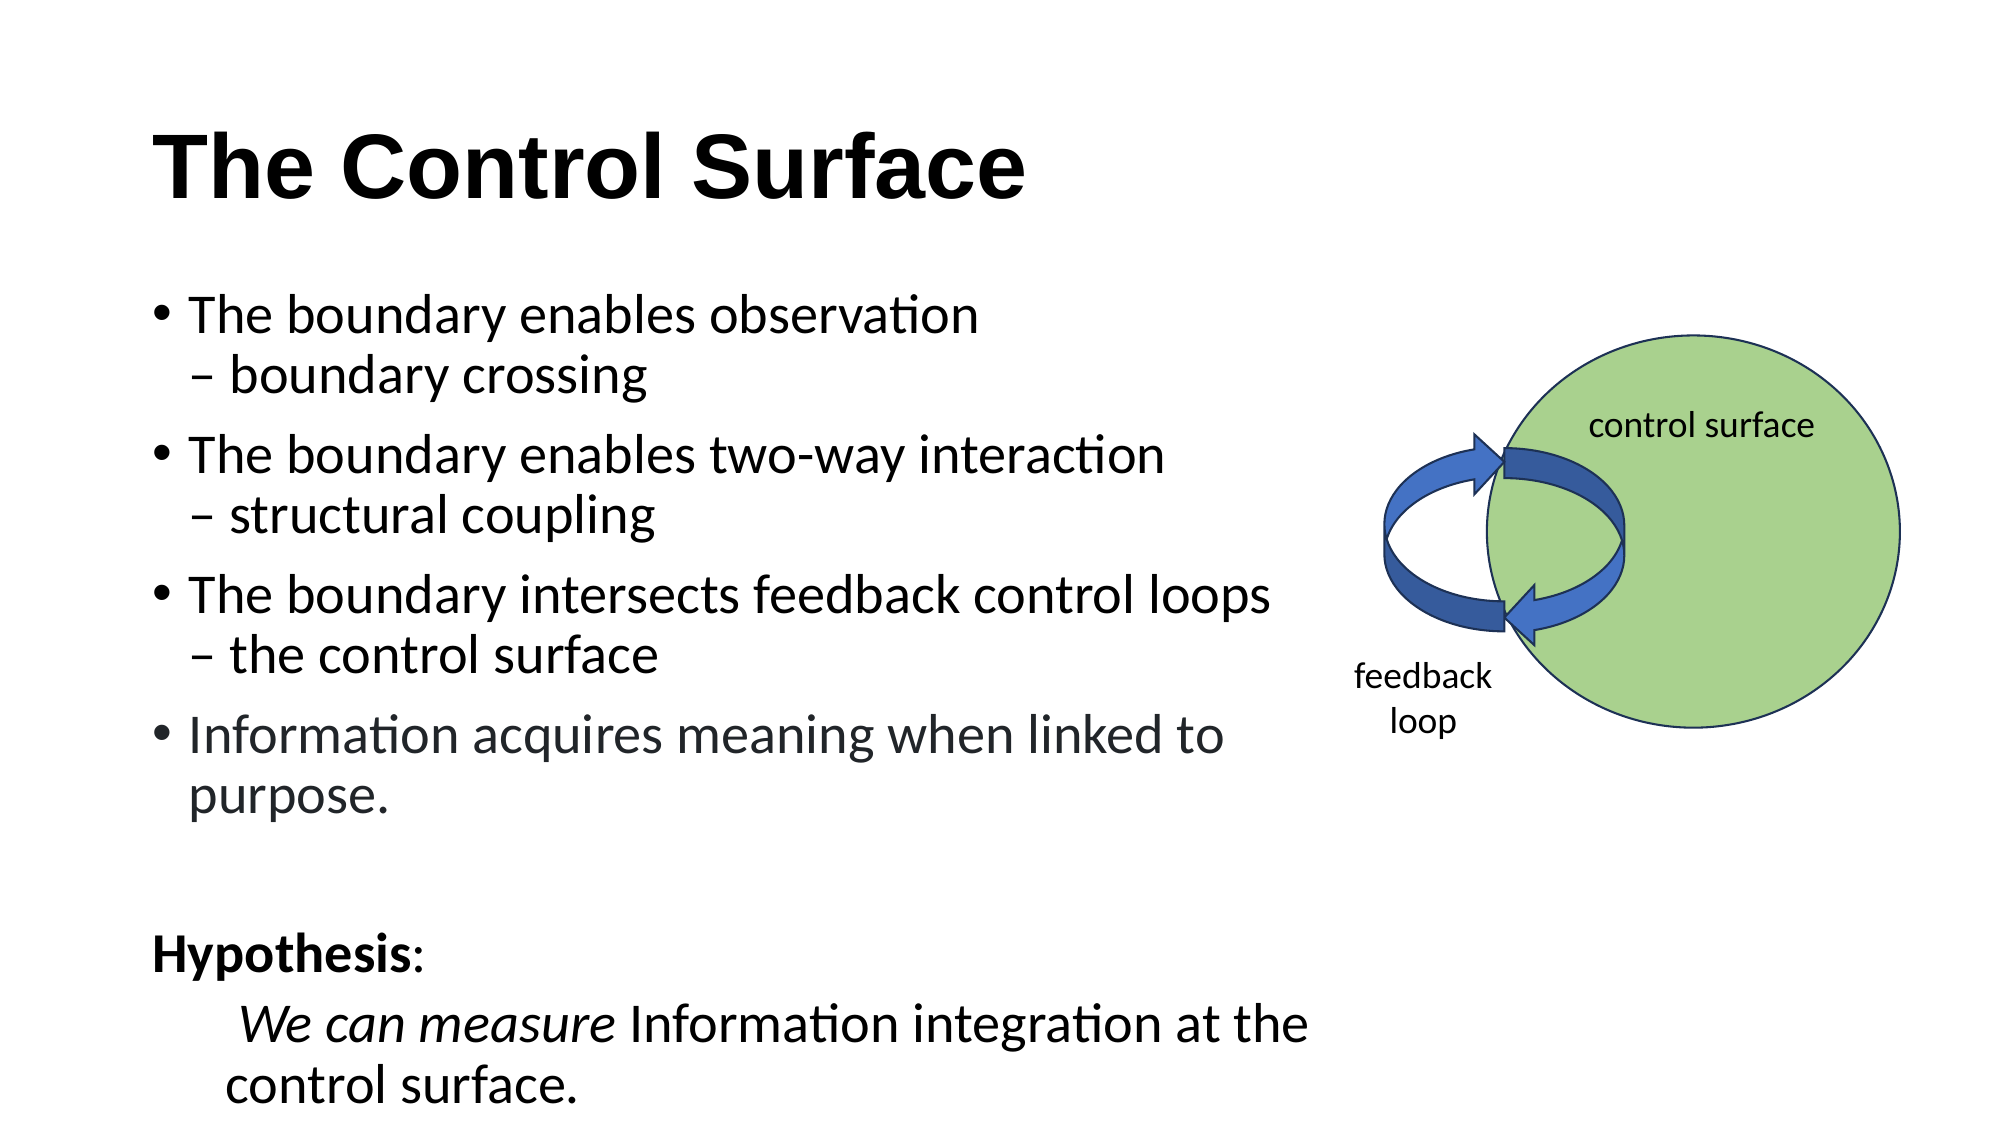

# The Control Surface
The boundary enables observation
– boundary crossing
The boundary enables two-way interaction
– structural coupling
The boundary intersects feedback control loops
– the control surface
Information acquires meaning when linked to purpose.

Hypothesis:
 We can measure Information integration at the control surface.

control surface

feedback loop